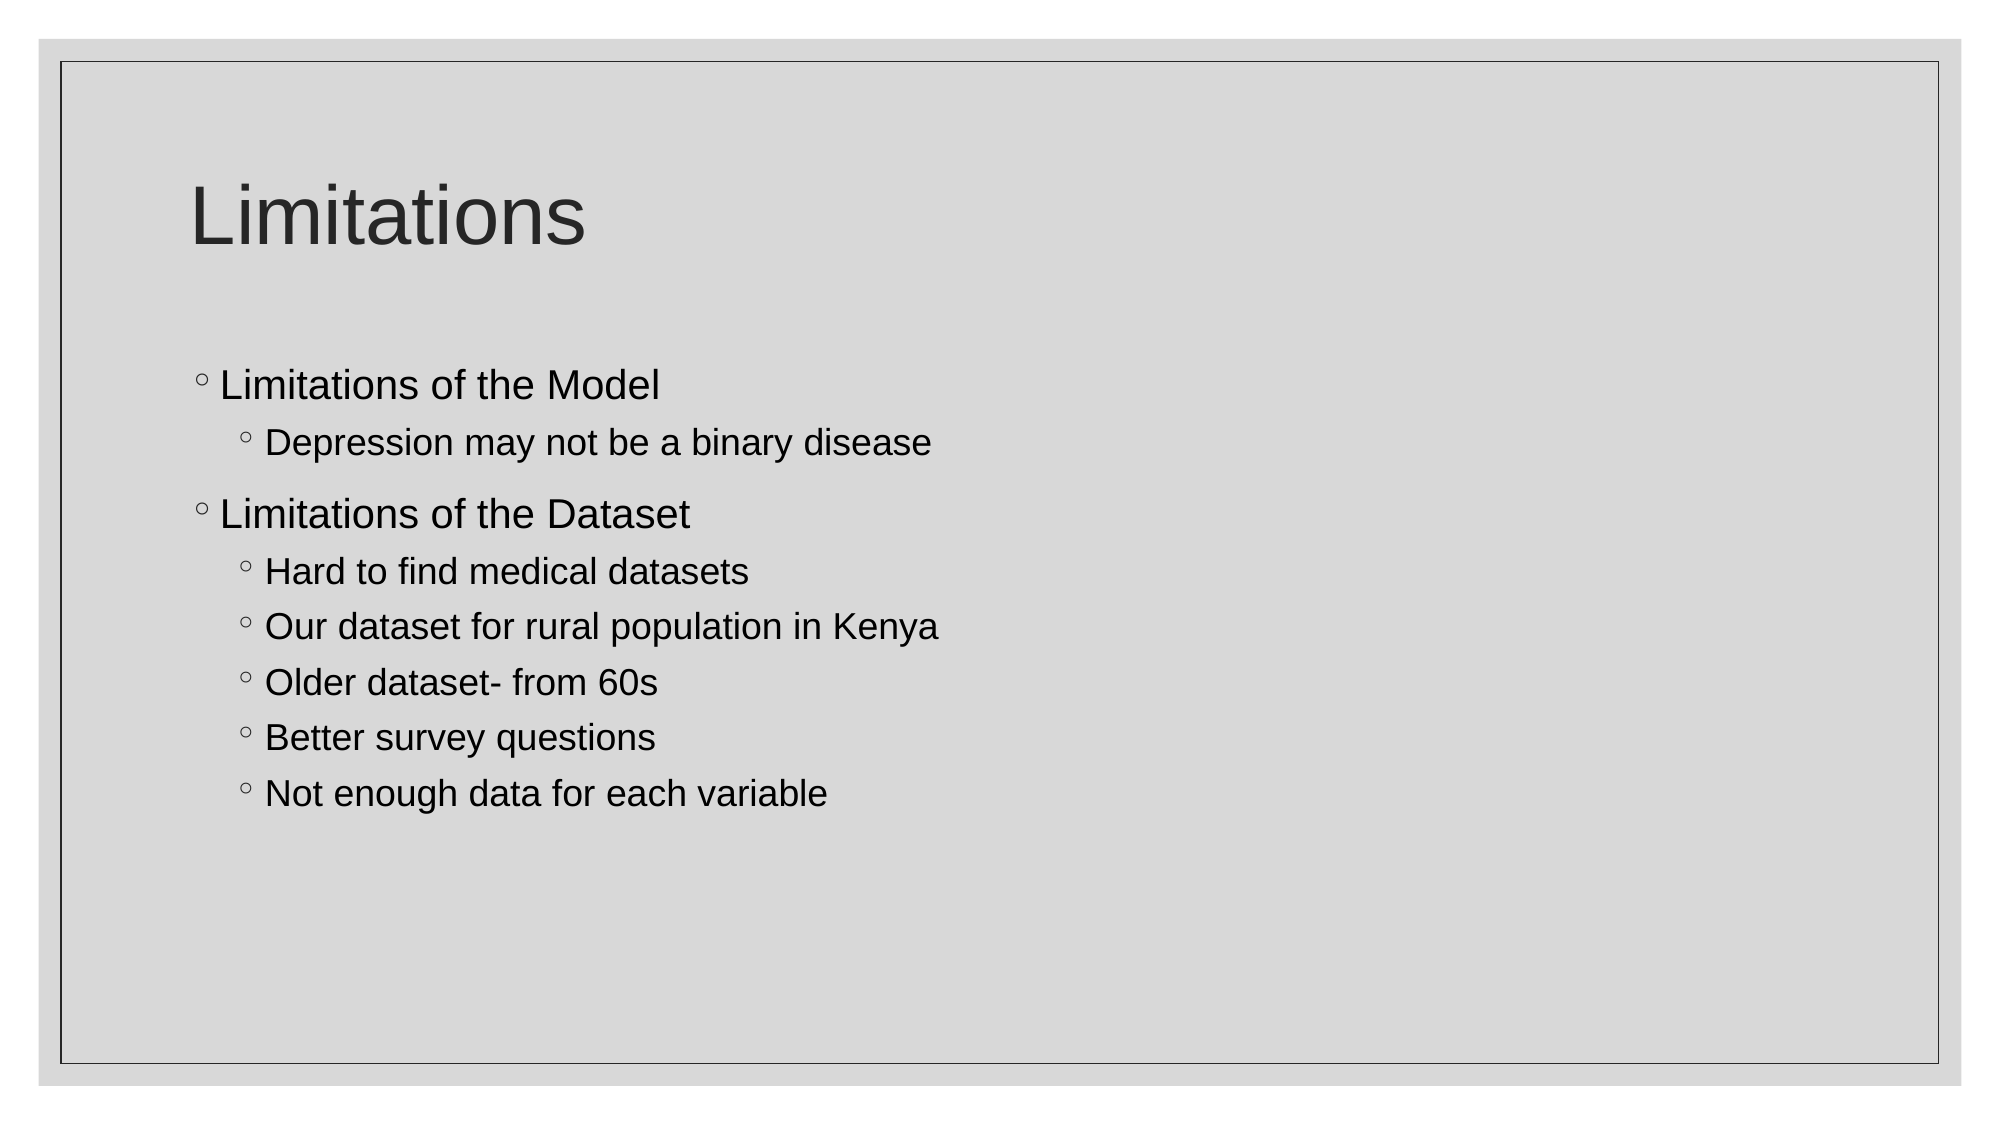

# Limitations
Limitations of the Model
Depression may not be a binary disease
Limitations of the Dataset
Hard to find medical datasets
Our dataset for rural population in Kenya
Older dataset- from 60s
Better survey questions
Not enough data for each variable